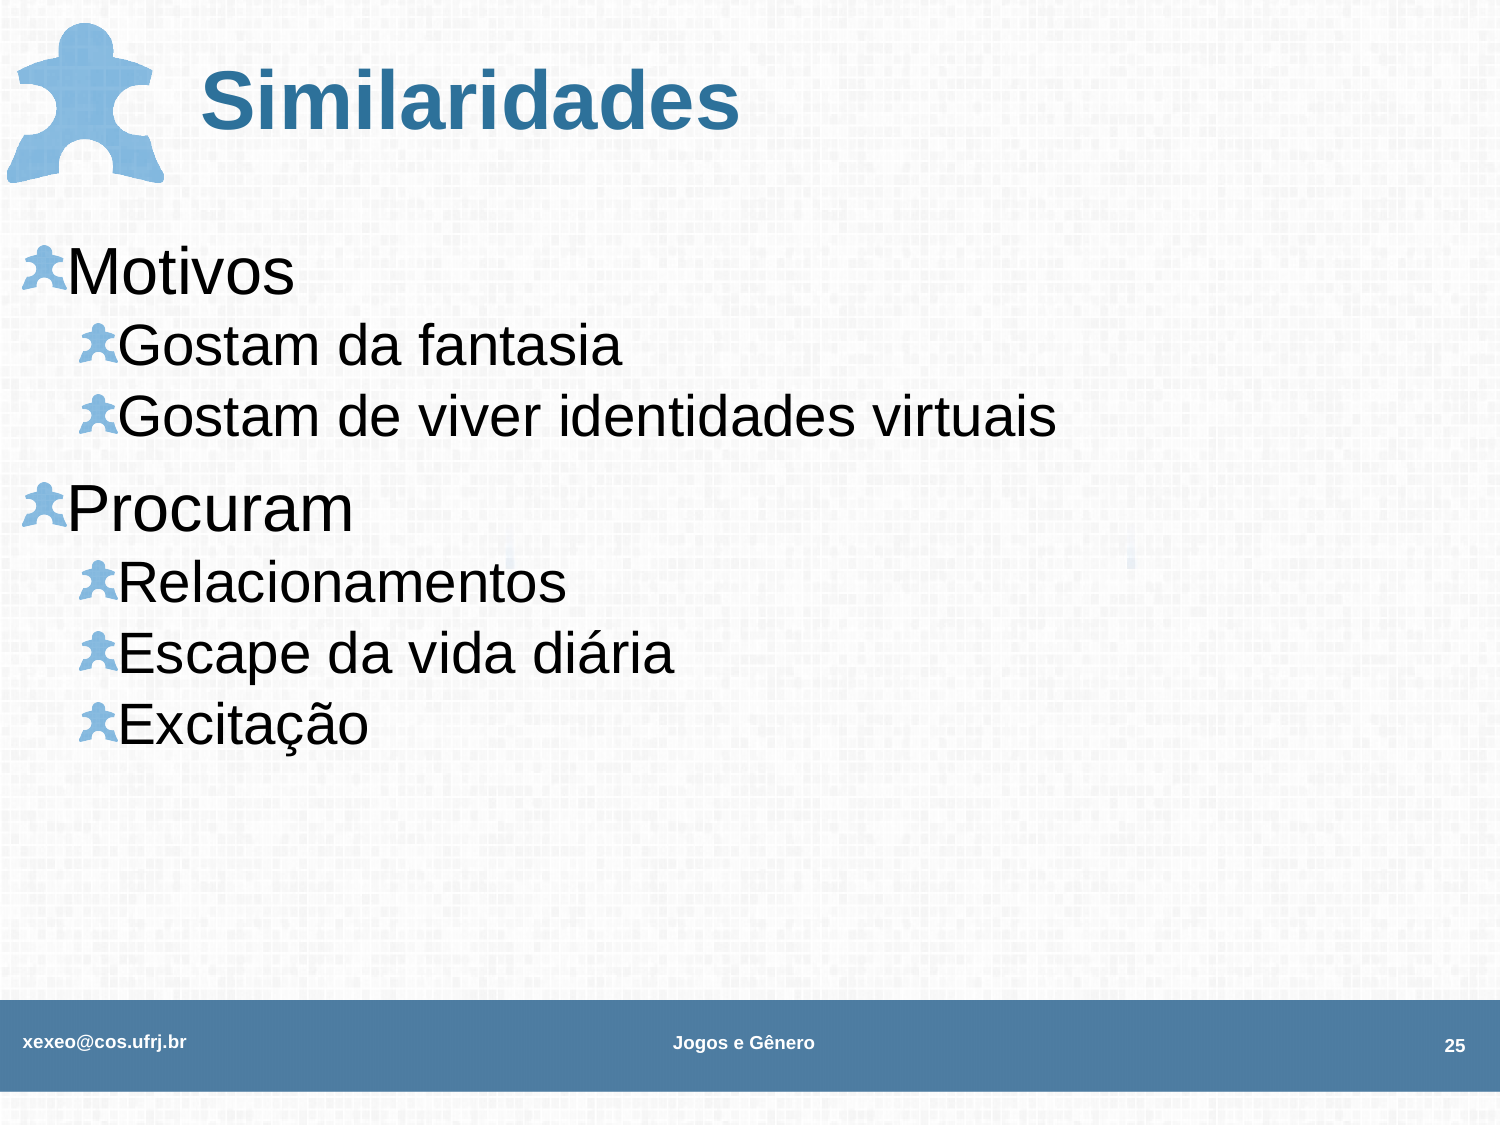

# Similaridades
Motivos
Gostam da fantasia
Gostam de viver identidades virtuais
Procuram
Relacionamentos
Escape da vida diária
Excitação

xexeo@cos.ufrj.br
Jogos e Gênero
25